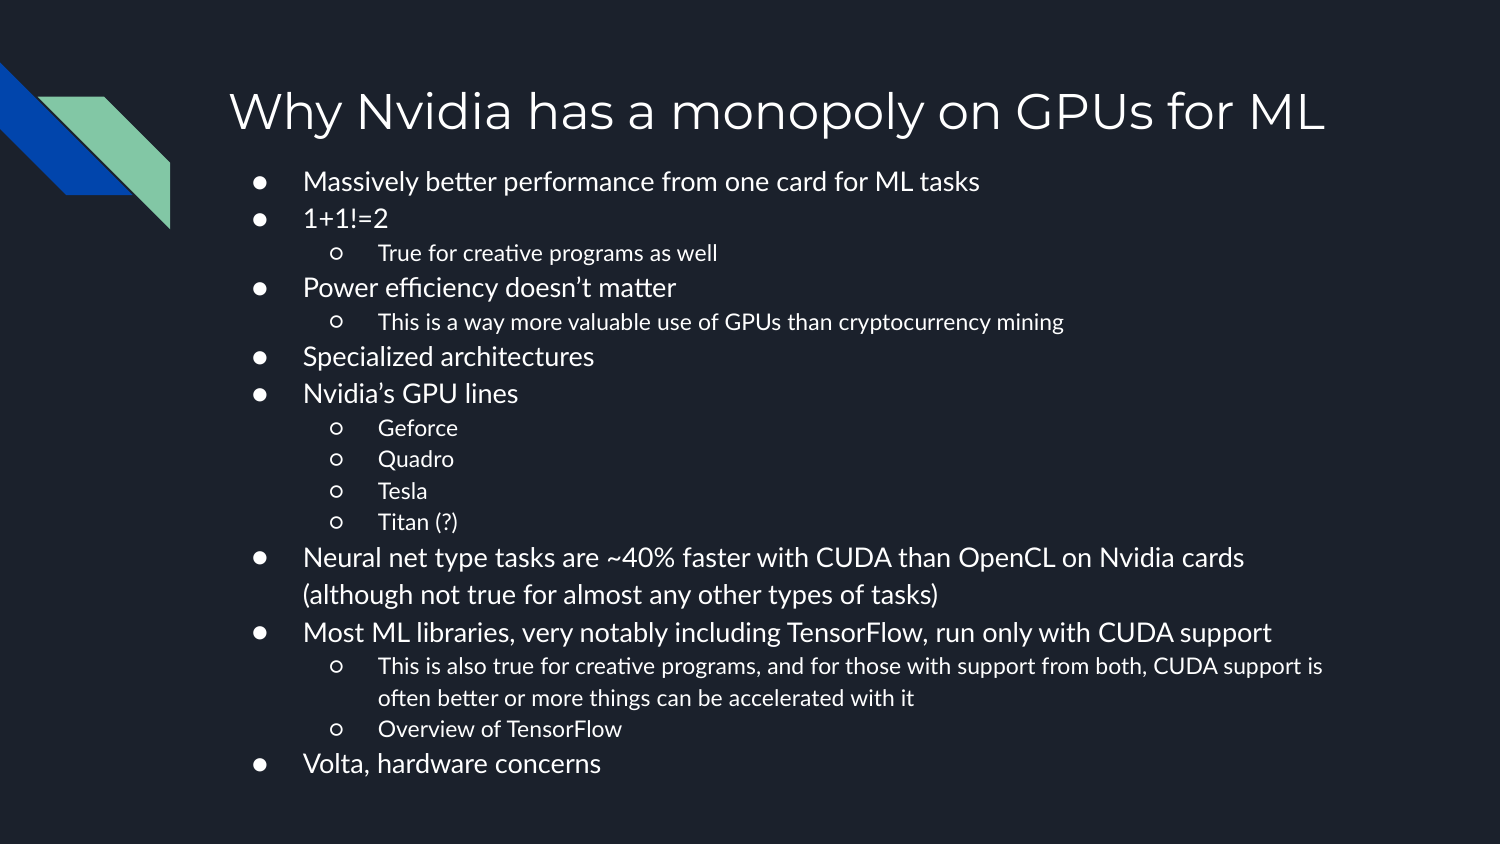

# Why Nvidia has a monopoly on GPUs for ML
Massively better performance from one card for ML tasks
1+1!=2
True for creative programs as well
Power efficiency doesn’t matter
This is a way more valuable use of GPUs than cryptocurrency mining
Specialized architectures
Nvidia’s GPU lines
Geforce
Quadro
Tesla
Titan (?)
Neural net type tasks are ~40% faster with CUDA than OpenCL on Nvidia cards (although not true for almost any other types of tasks)
Most ML libraries, very notably including TensorFlow, run only with CUDA support
This is also true for creative programs, and for those with support from both, CUDA support is often better or more things can be accelerated with it
Overview of TensorFlow
Volta, hardware concerns